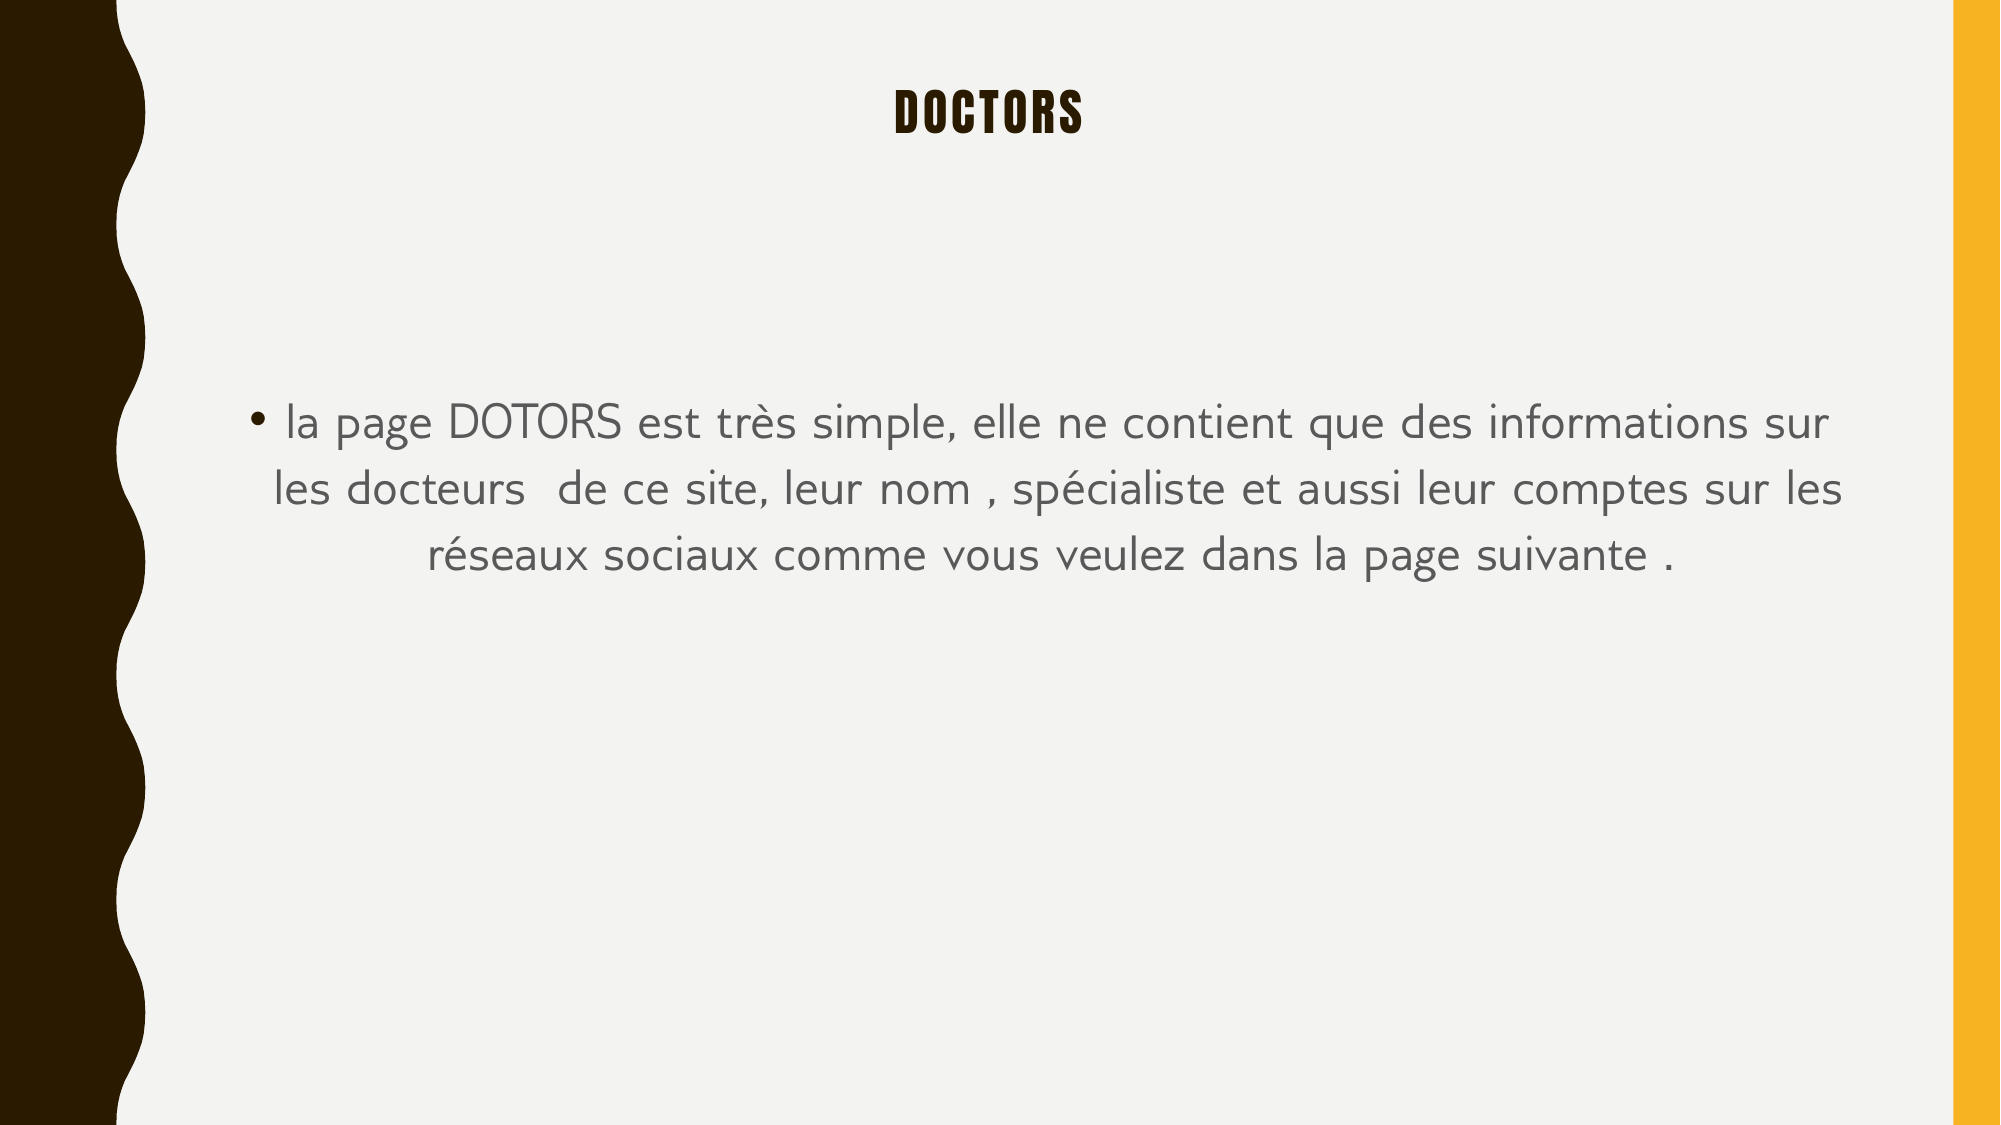

# doctors
la page DOTORS est très simple, elle ne contient que des informations sur les docteurs  de ce site, leur nom , spécialiste et aussi leur comptes sur les réseaux sociaux comme vous veulez dans la page suivante .